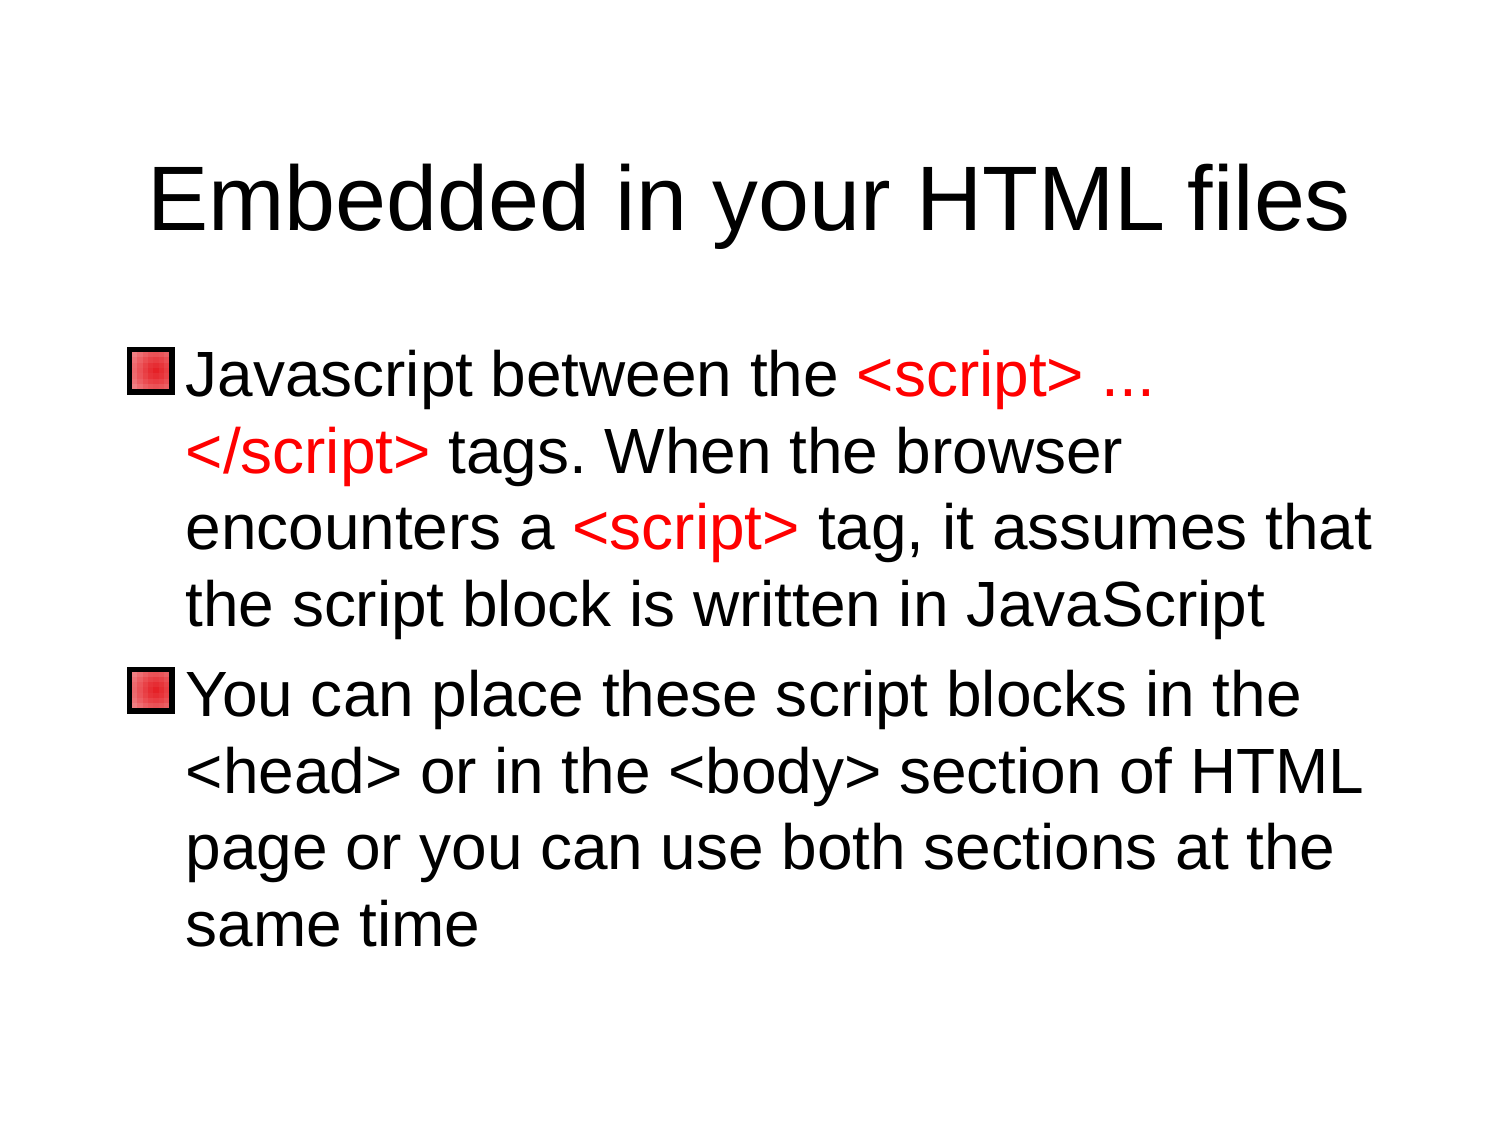

Embedded in your HTML files
Javascript between the <script> ... </script> tags. When the browser encounters a <script> tag, it assumes that the script block is written in JavaScript
You can place these script blocks in the <head> or in the <body> section of HTML page or you can use both sections at the same time